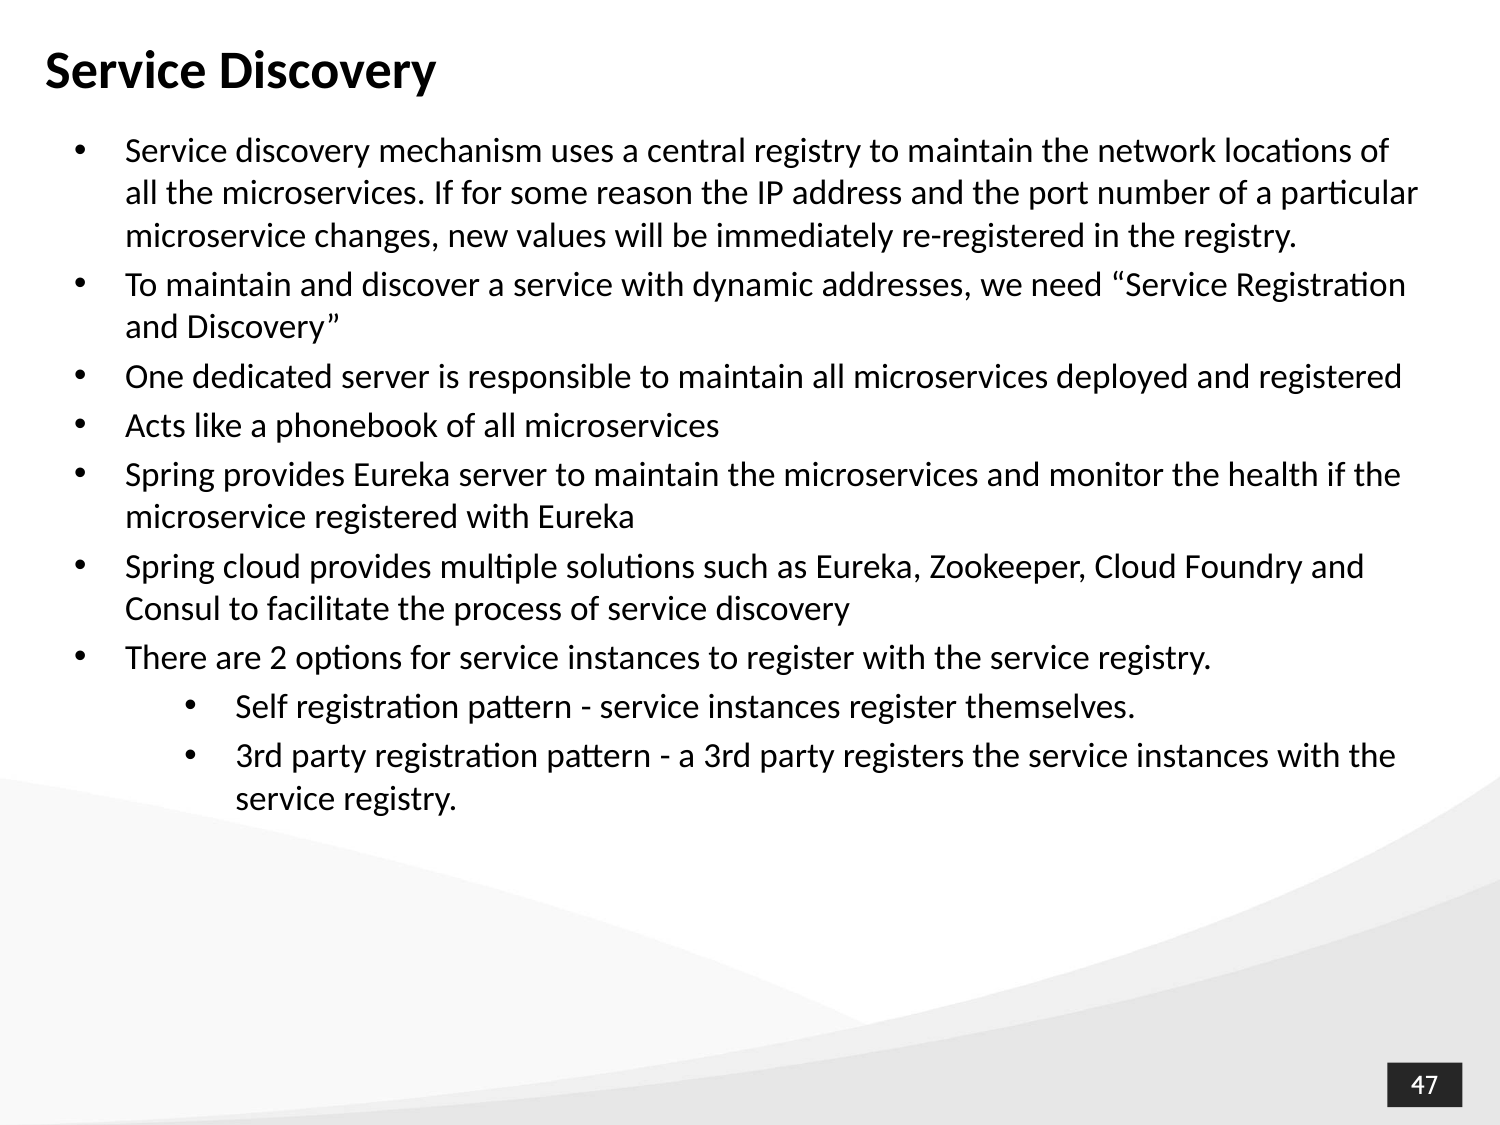

# Service Discovery
Service discovery mechanism uses a central registry to maintain the network locations of all the microservices. If for some reason the IP address and the port number of a particular microservice changes, new values will be immediately re-registered in the registry.
To maintain and discover a service with dynamic addresses, we need “Service Registration and Discovery”
One dedicated server is responsible to maintain all microservices deployed and registered
Acts like a phonebook of all microservices
Spring provides Eureka server to maintain the microservices and monitor the health if the microservice registered with Eureka
Spring cloud provides multiple solutions such as Eureka, Zookeeper, Cloud Foundry and Consul to facilitate the process of service discovery
There are 2 options for service instances to register with the service registry.
Self registration pattern - service instances register themselves.
3rd party registration pattern - a 3rd party registers the service instances with the service registry.